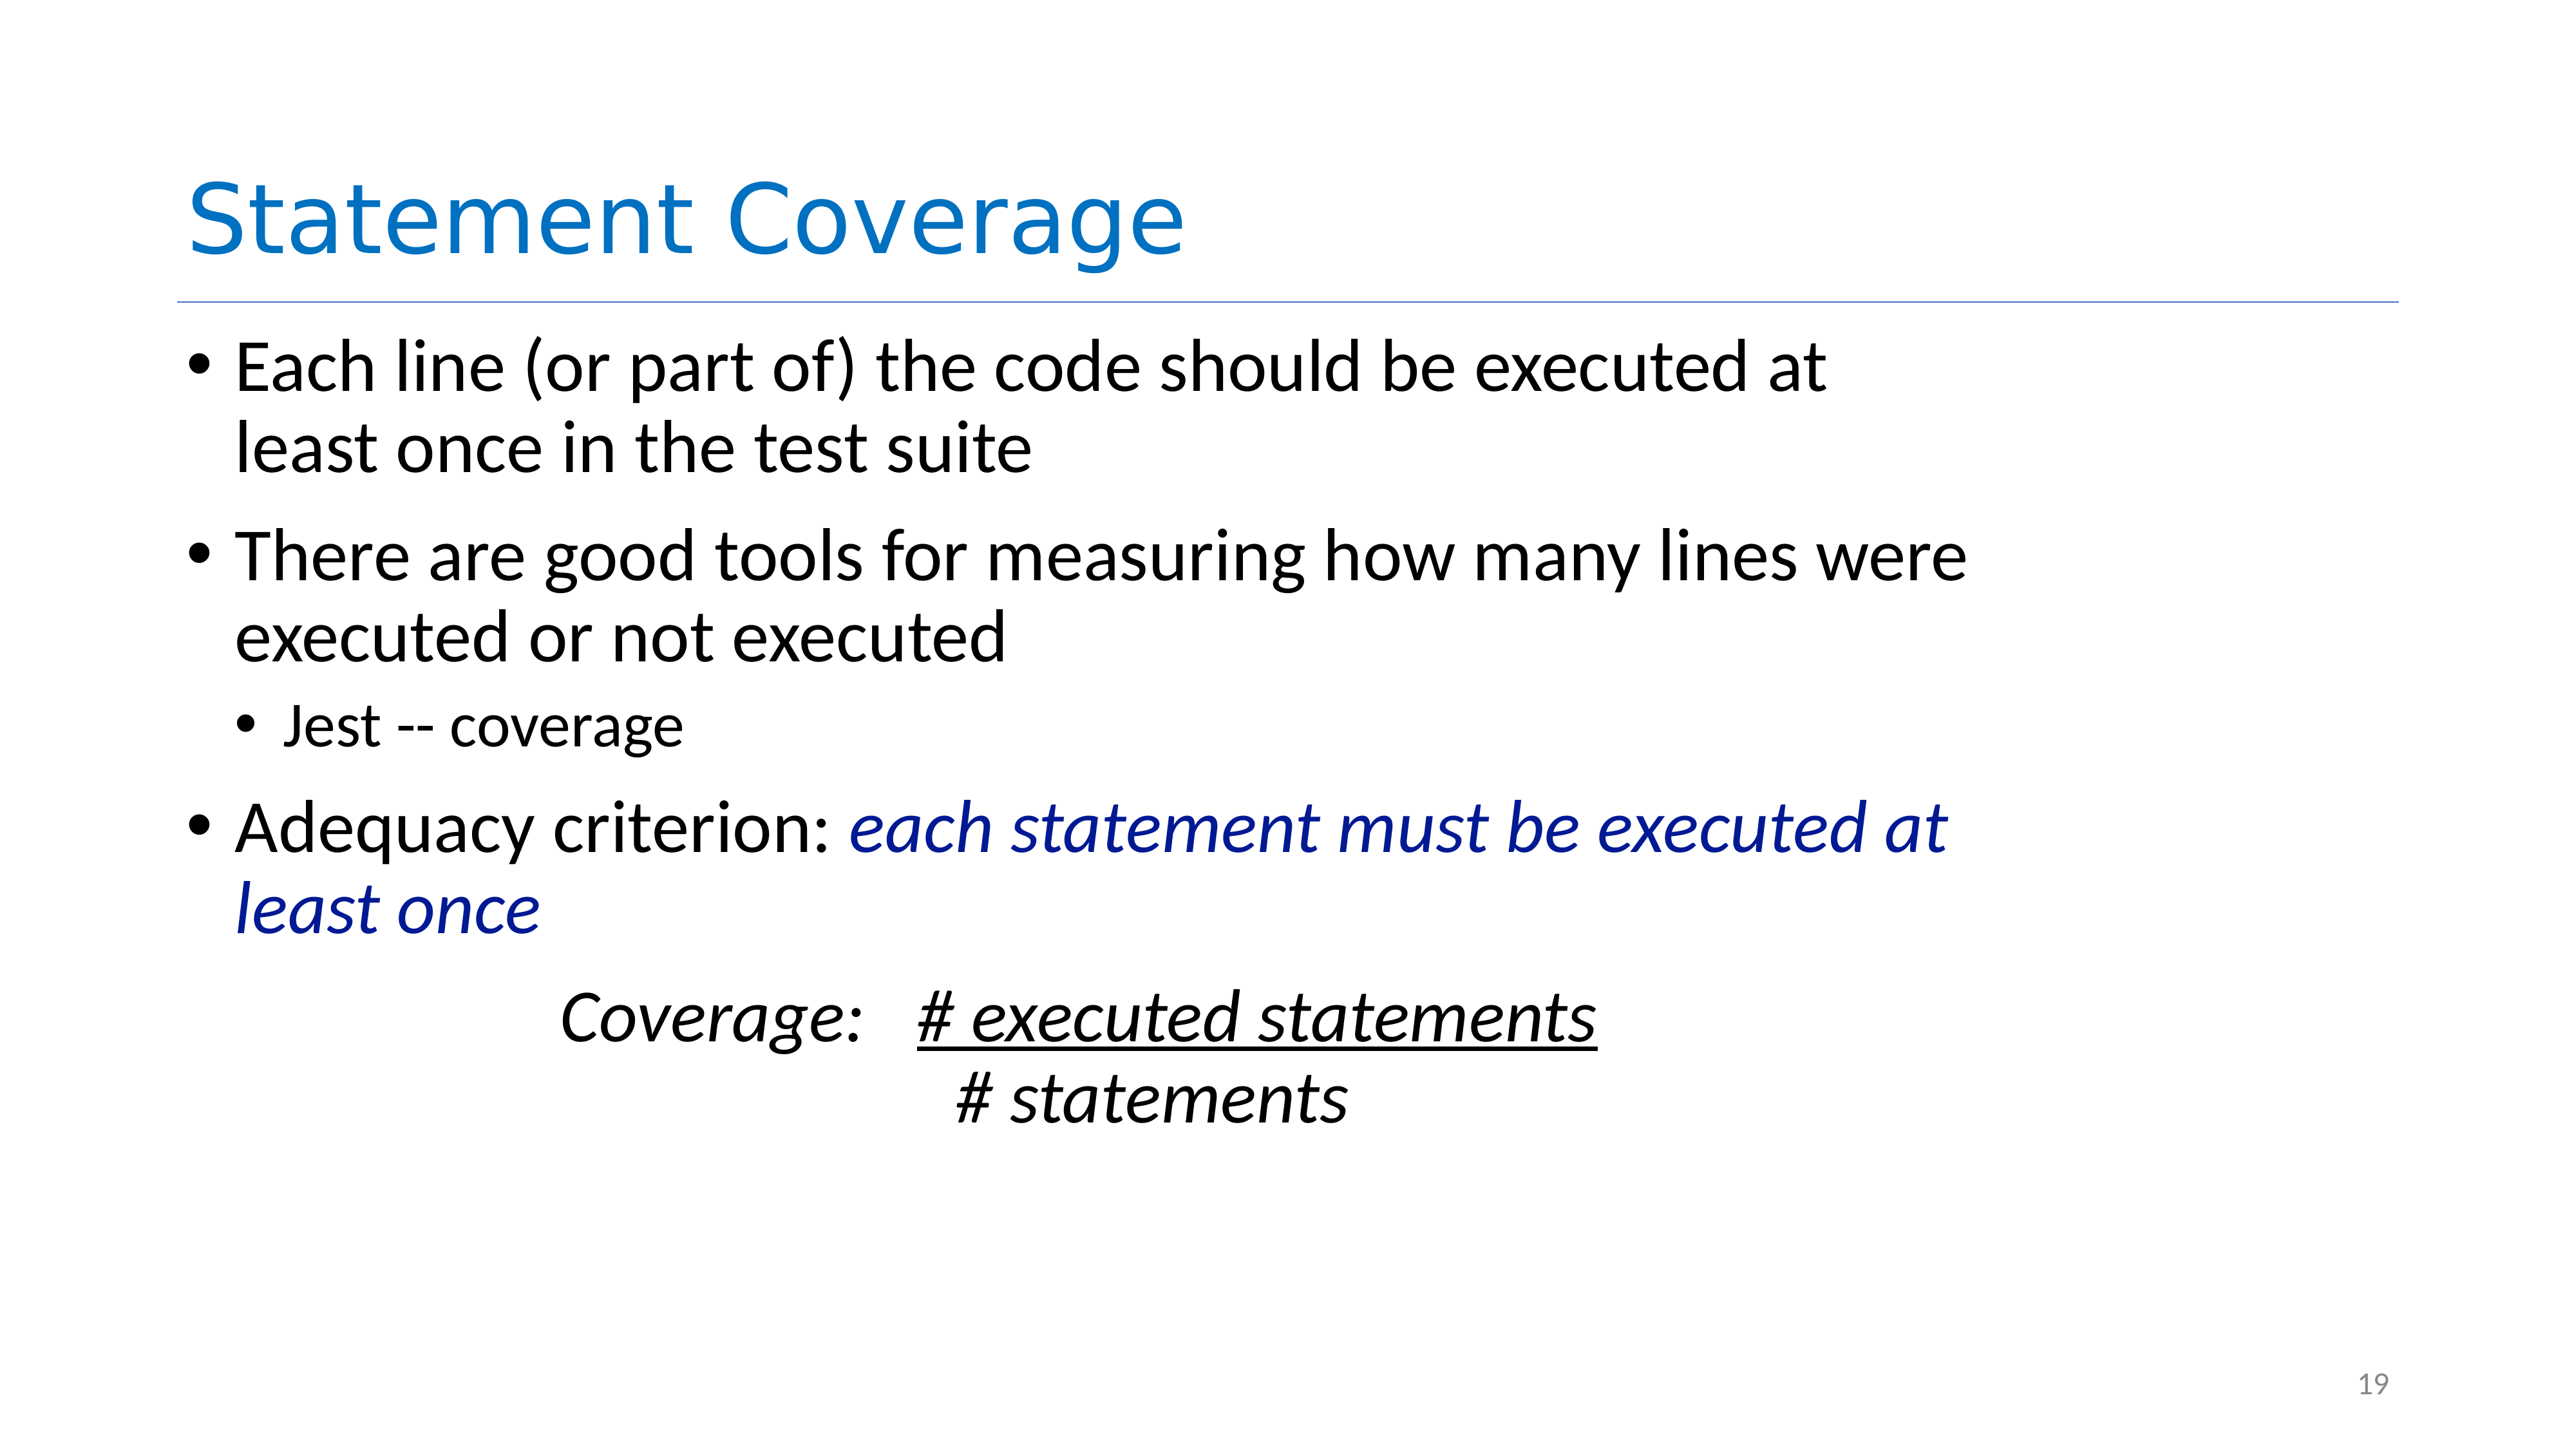

# Statement Coverage
Each line (or part of) the code should be executed at least once in the test suite
There are good tools for measuring how many lines were executed or not executed
Jest -- coverage
Adequacy criterion: each statement must be executed at least once
Coverage:   # executed statements
	   # statements
19